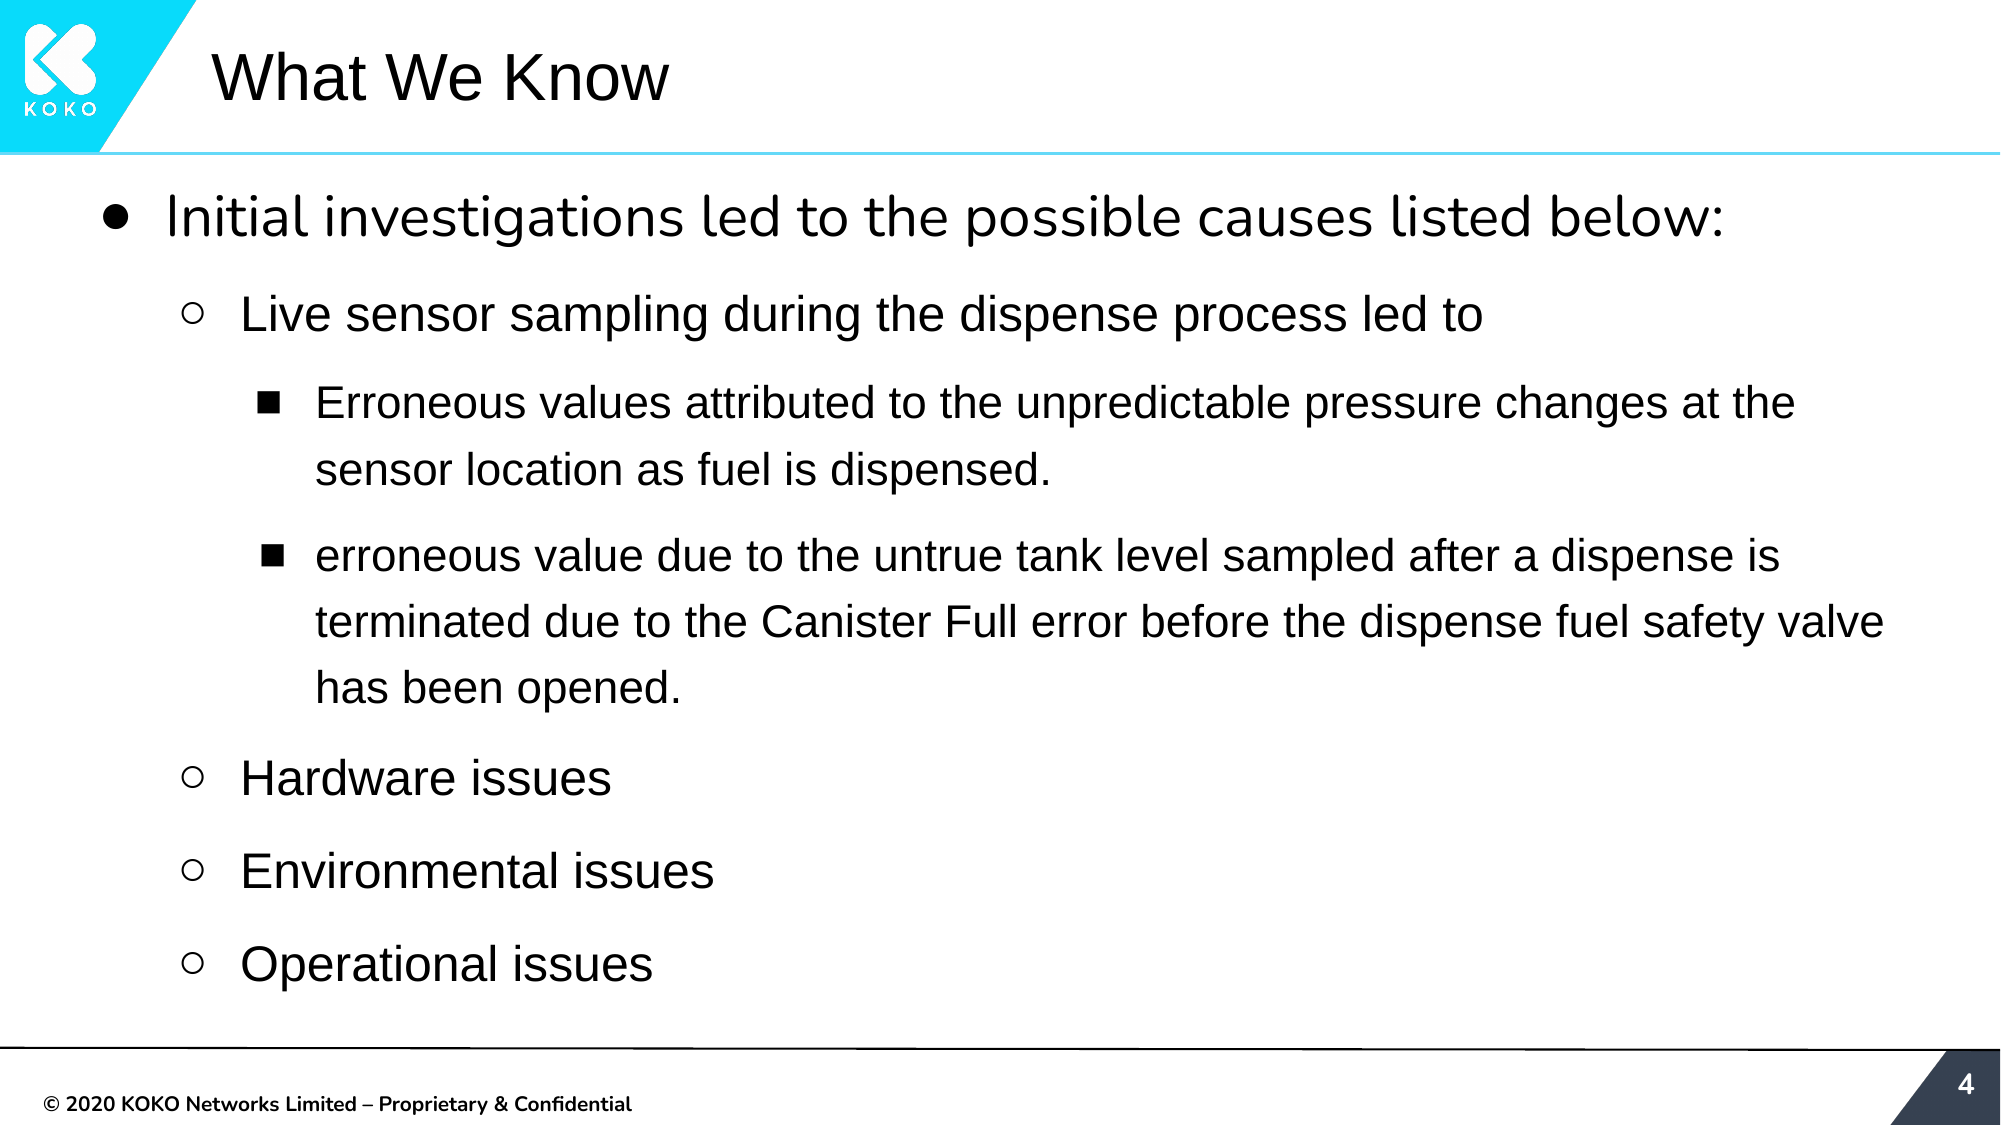

# What We Know
Initial investigations led to the possible causes listed below:
Live sensor sampling during the dispense process led to
Erroneous values attributed to the unpredictable pressure changes at the sensor location as fuel is dispensed.
erroneous value due to the untrue tank level sampled after a dispense is terminated due to the Canister Full error before the dispense fuel safety valve has been opened.
Hardware issues
Environmental issues
Operational issues
4